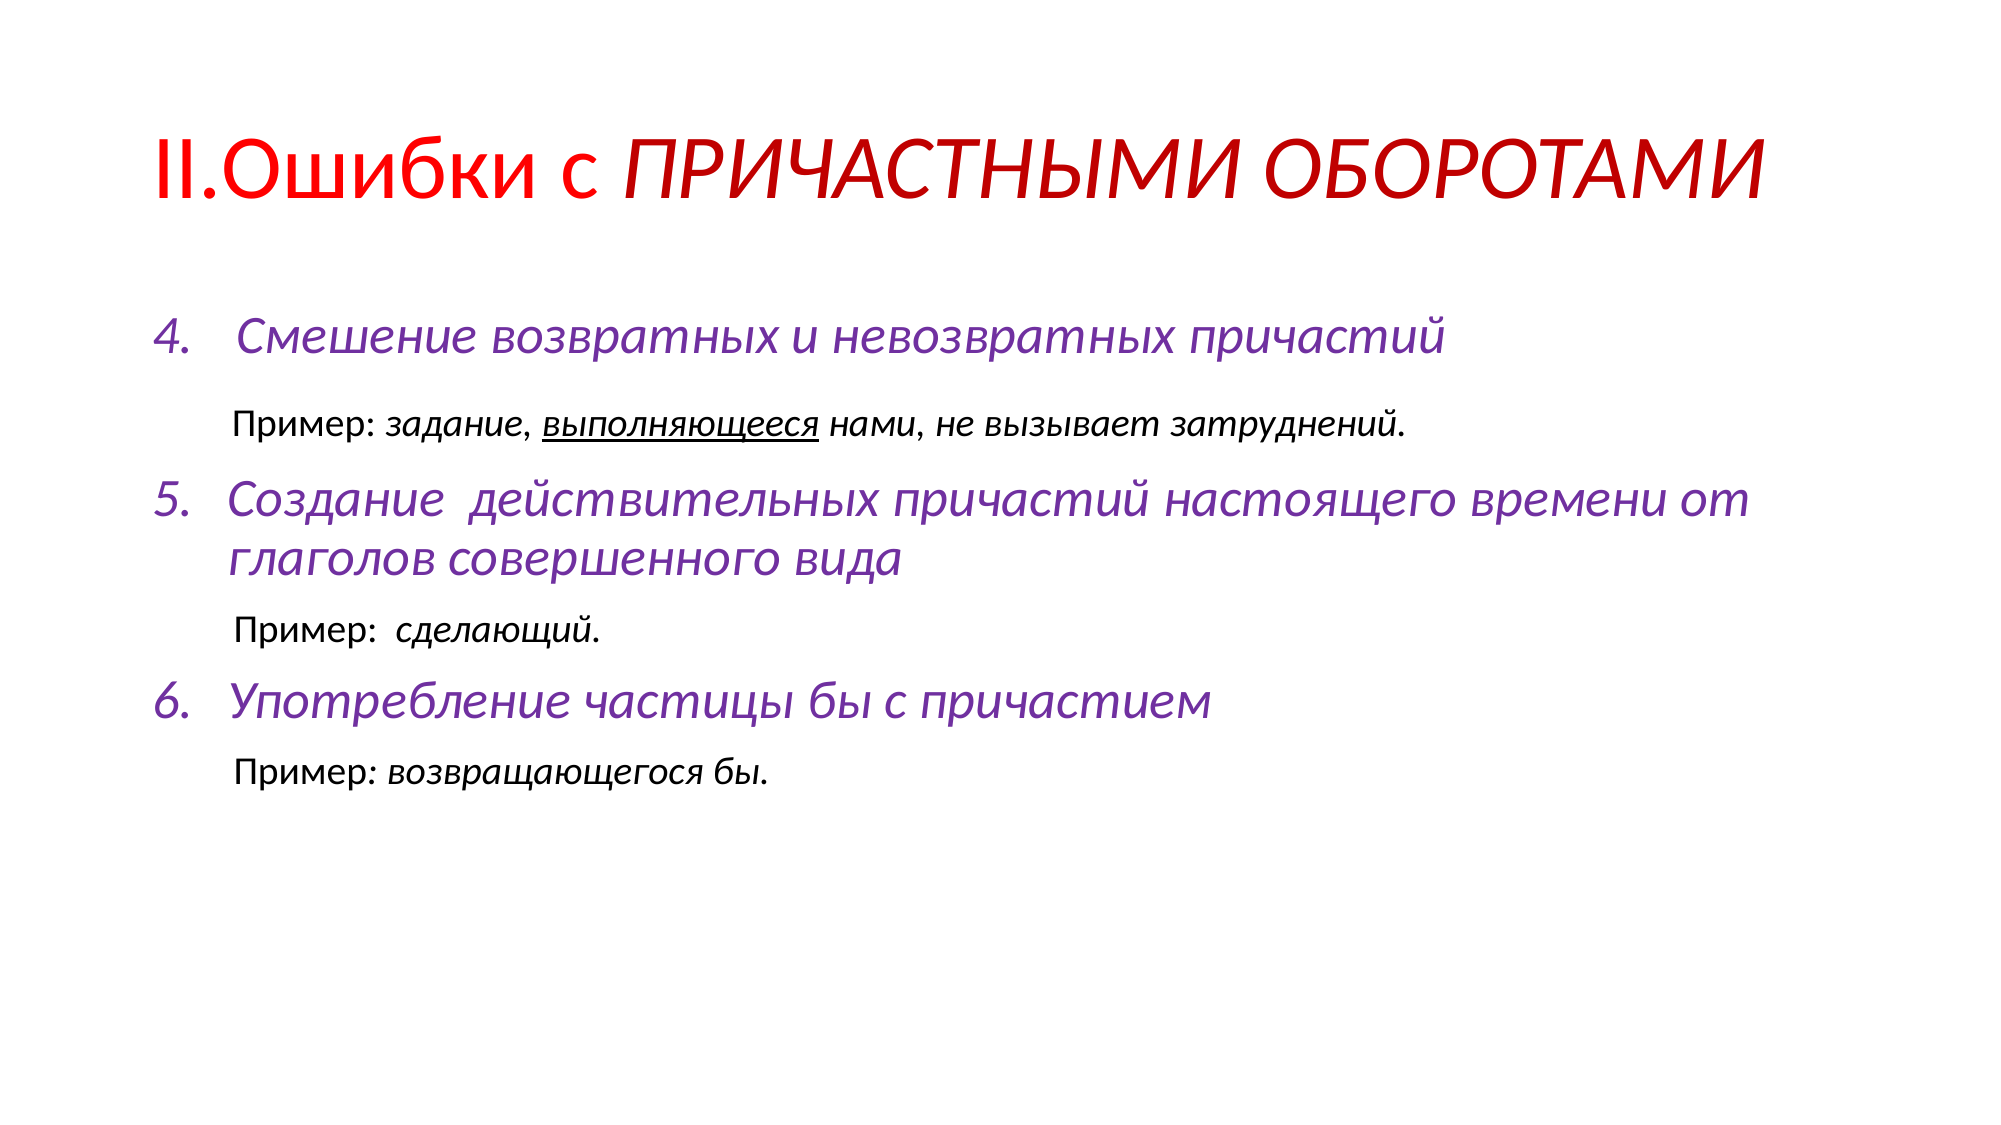

# II.Ошибки с ПРИЧАСТНЫМИ ОБОРОТАМИ
Смешение возвратных и невозвратных причастий
      Пример: задание, выполняющееся нами, не вызывает затруднений.
Создание  действительных причастий настоящего времени от глаголов совершенного вида
         Пример:  сделающий.
Употребление частицы бы с причастием
         Пример: возвращающегося бы.